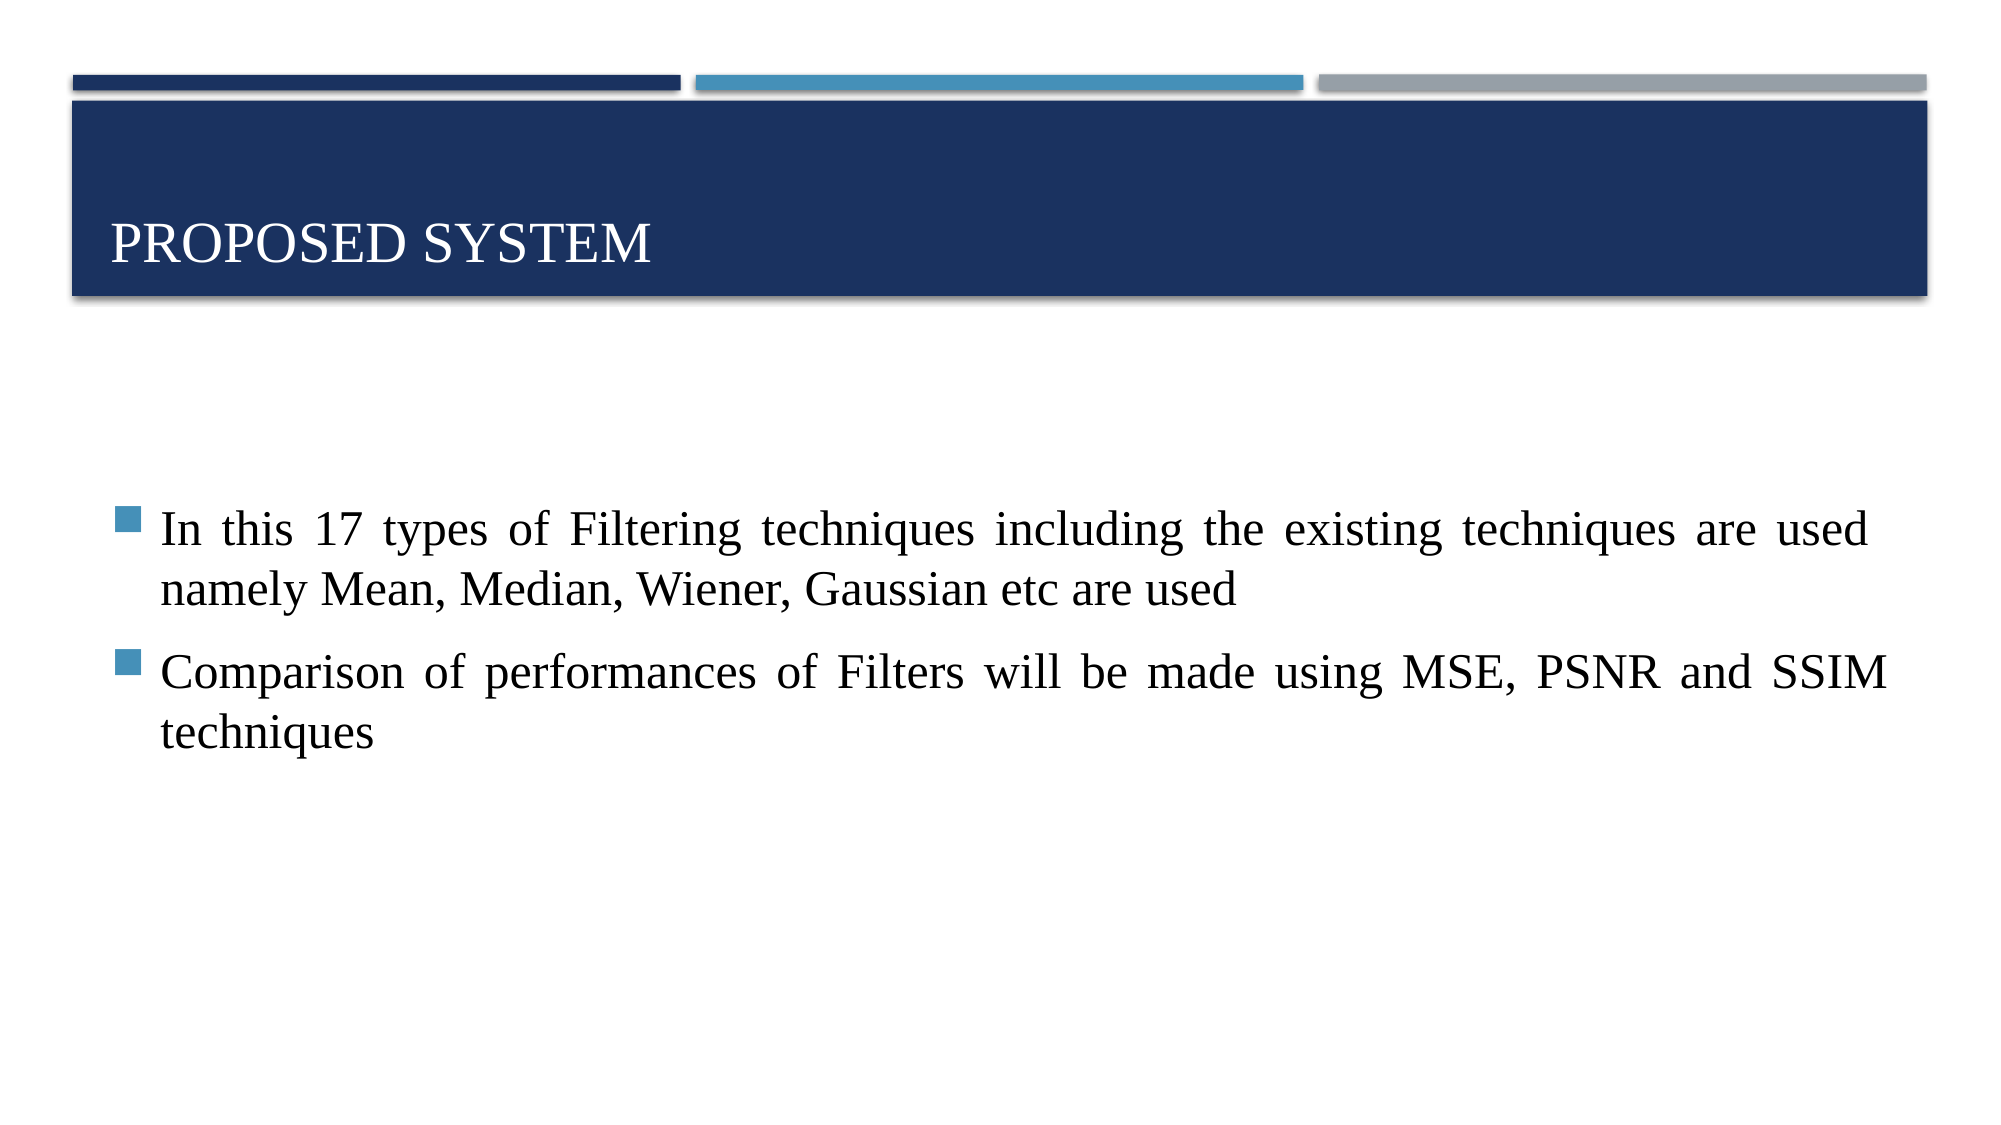

# Proposed System
In this 17 types of Filtering techniques including the existing techniques are used  namely Mean, Median, Wiener, Gaussian etc are used
Comparison of performances of Filters will be made using MSE, PSNR and SSIM techniques